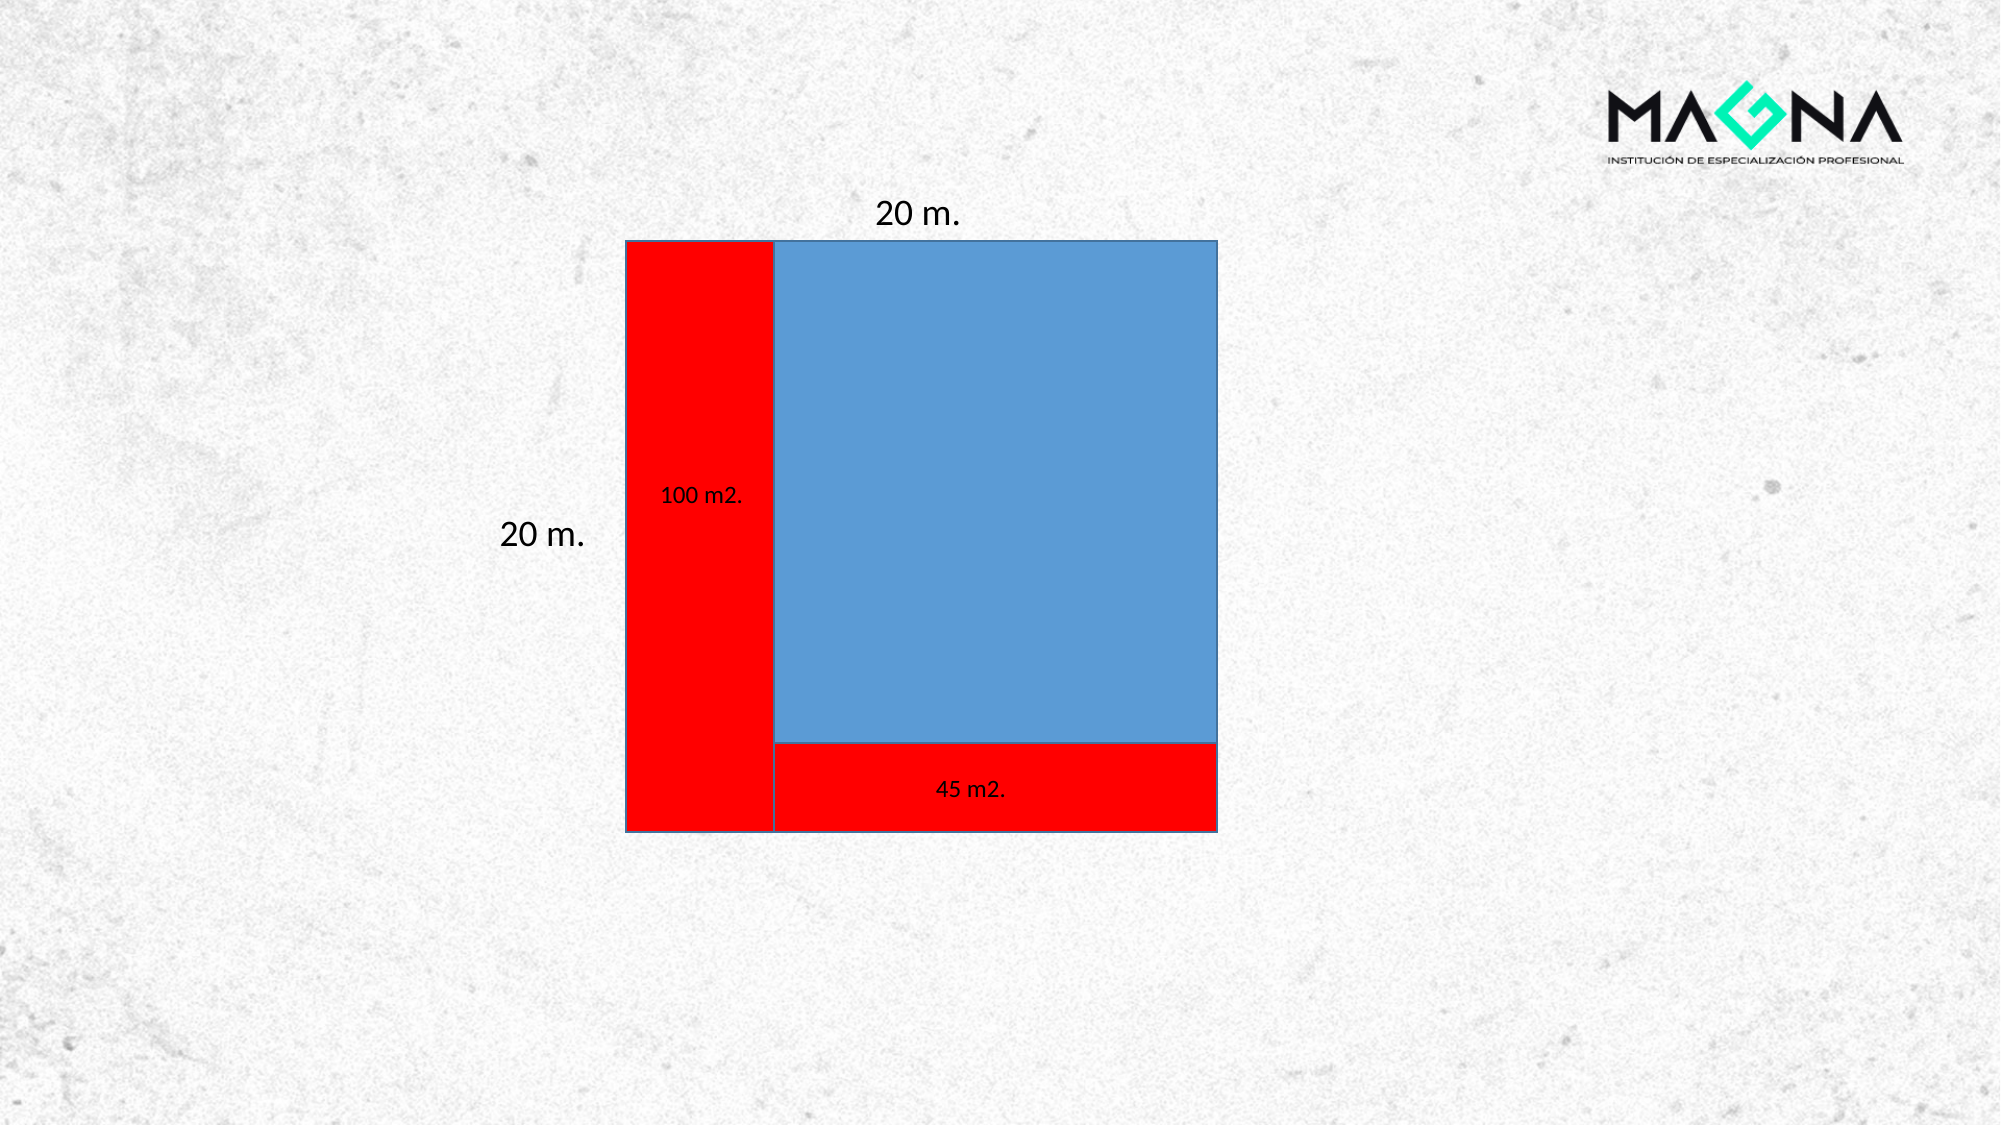

20 m.

100 m2.
20 m.

45 m2.